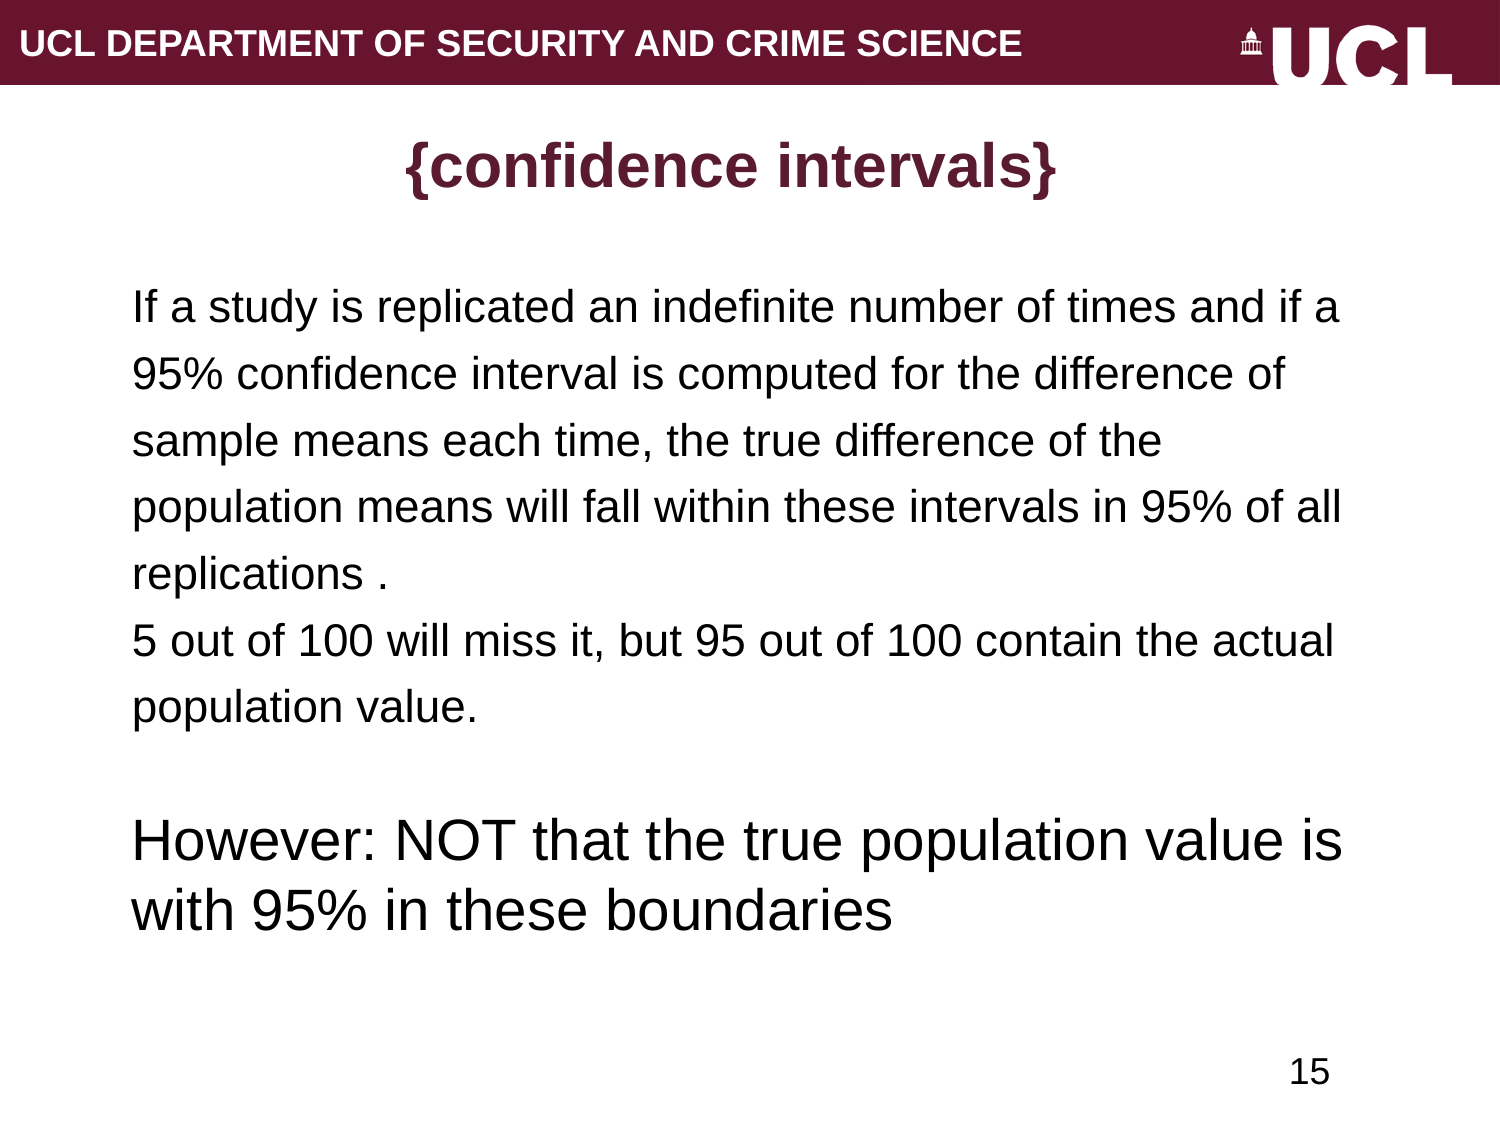

# {confidence intervals}
If a study is replicated an indefinite number of times and if a 95% confidence interval is computed for the difference of sample means each time, the true difference of the population means will fall within these intervals in 95% of all replications .
5 out of 100 will miss it, but 95 out of 100 contain the actual population value.

However: NOT that the true population value is with 95% in these boundaries
15